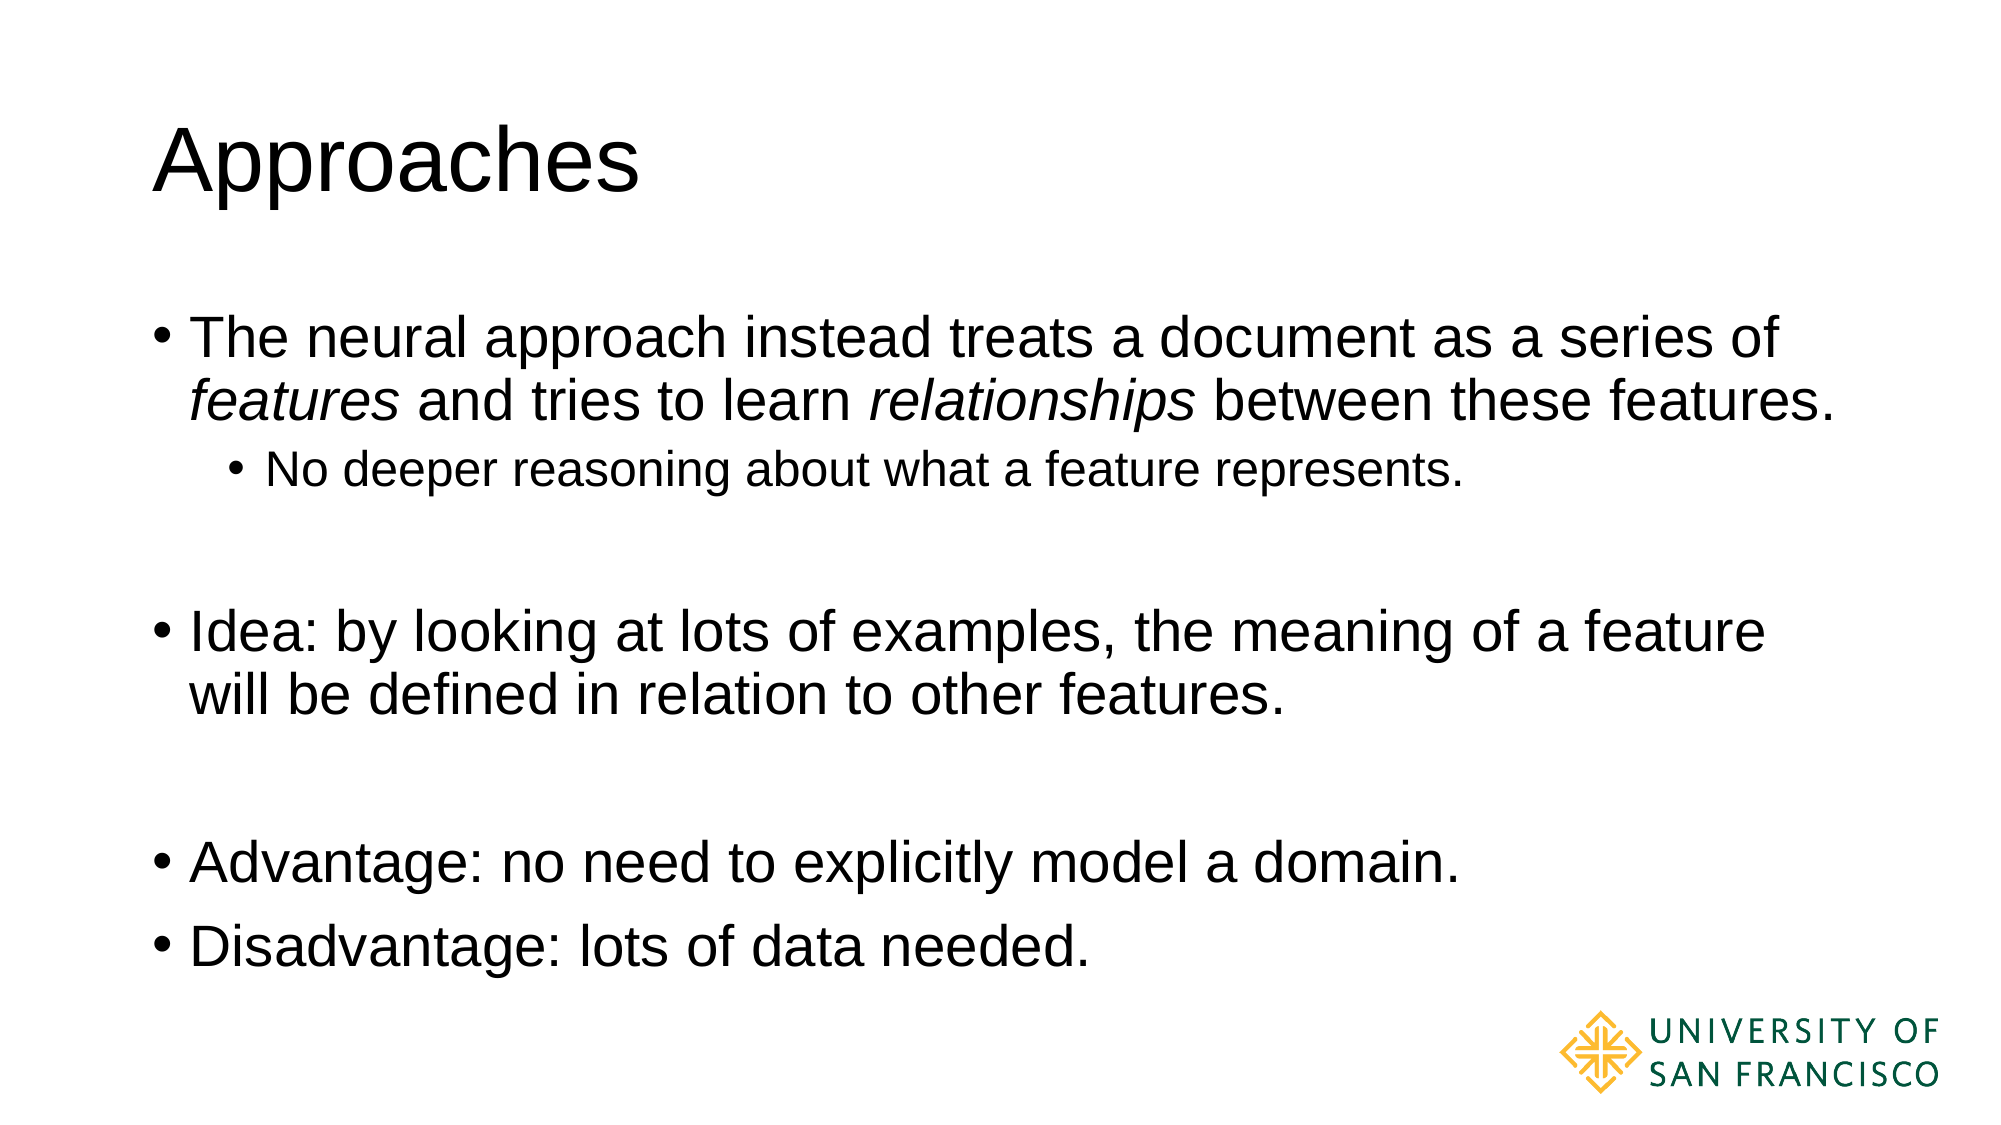

# Approaches
The neural approach instead treats a document as a series of features and tries to learn relationships between these features.
No deeper reasoning about what a feature represents.

Idea: by looking at lots of examples, the meaning of a feature will be defined in relation to other features.

Advantage: no need to explicitly model a domain.
Disadvantage: lots of data needed.